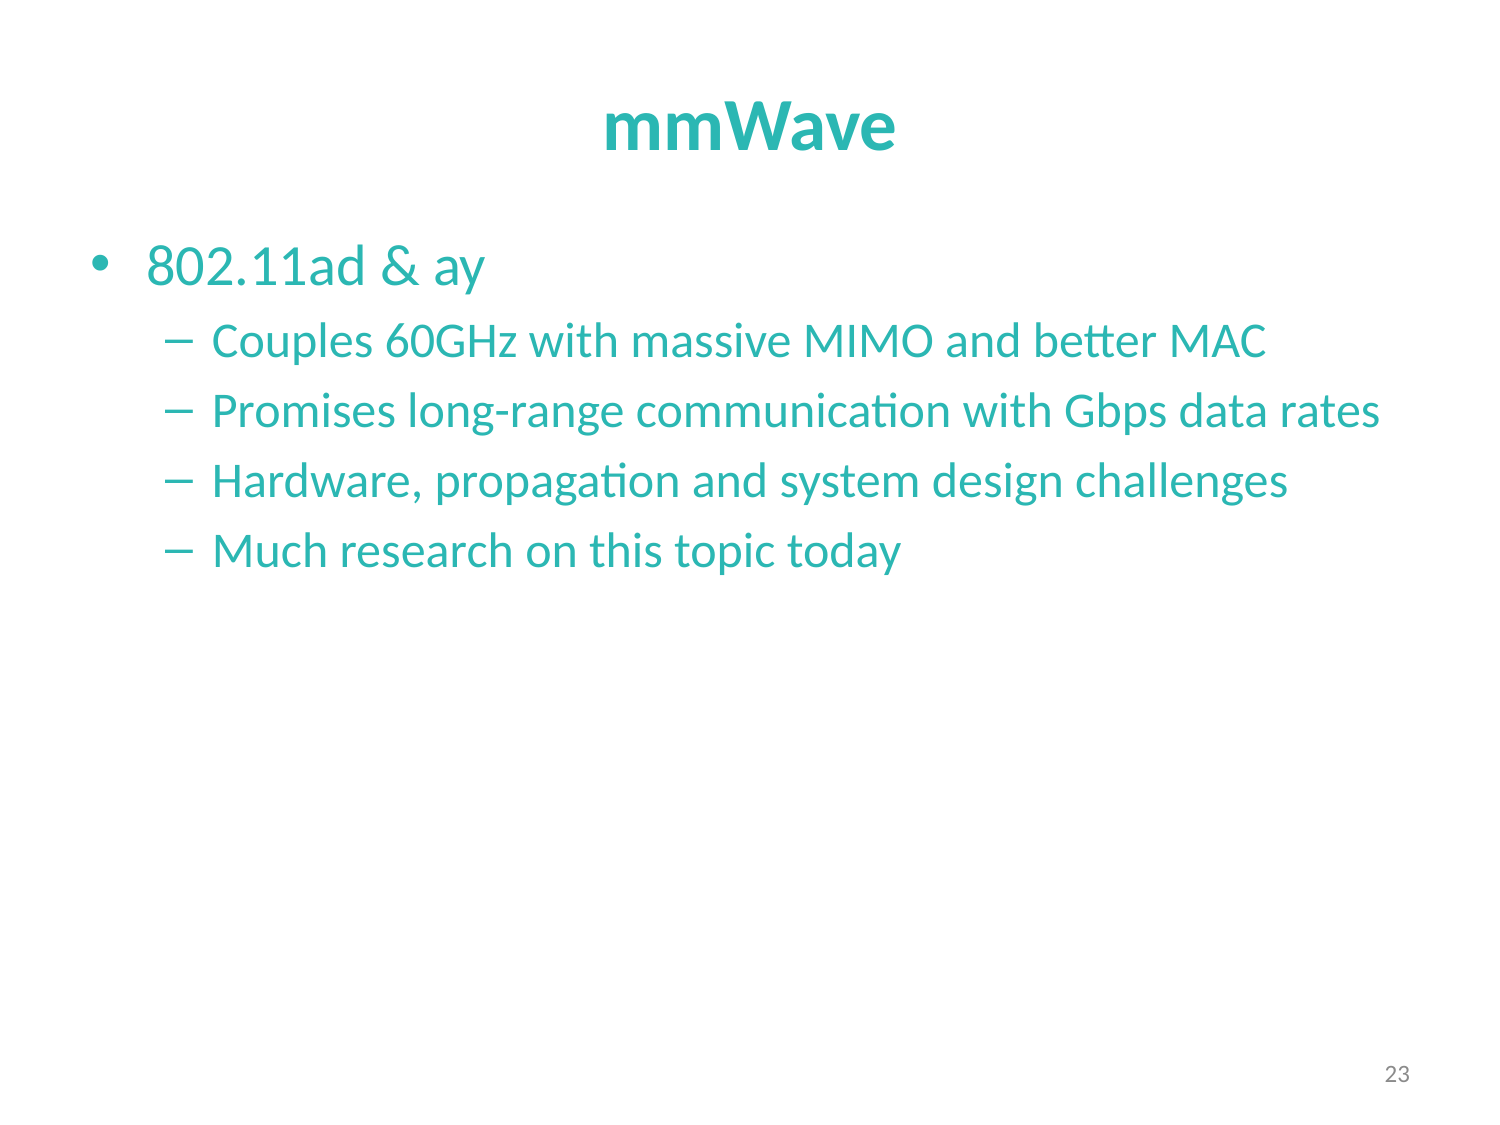

# mmWave
802.11ad & ay
Couples 60GHz with massive MIMO and better MAC
Promises long-range communication with Gbps data rates
Hardware, propagation and system design challenges
Much research on this topic today

23